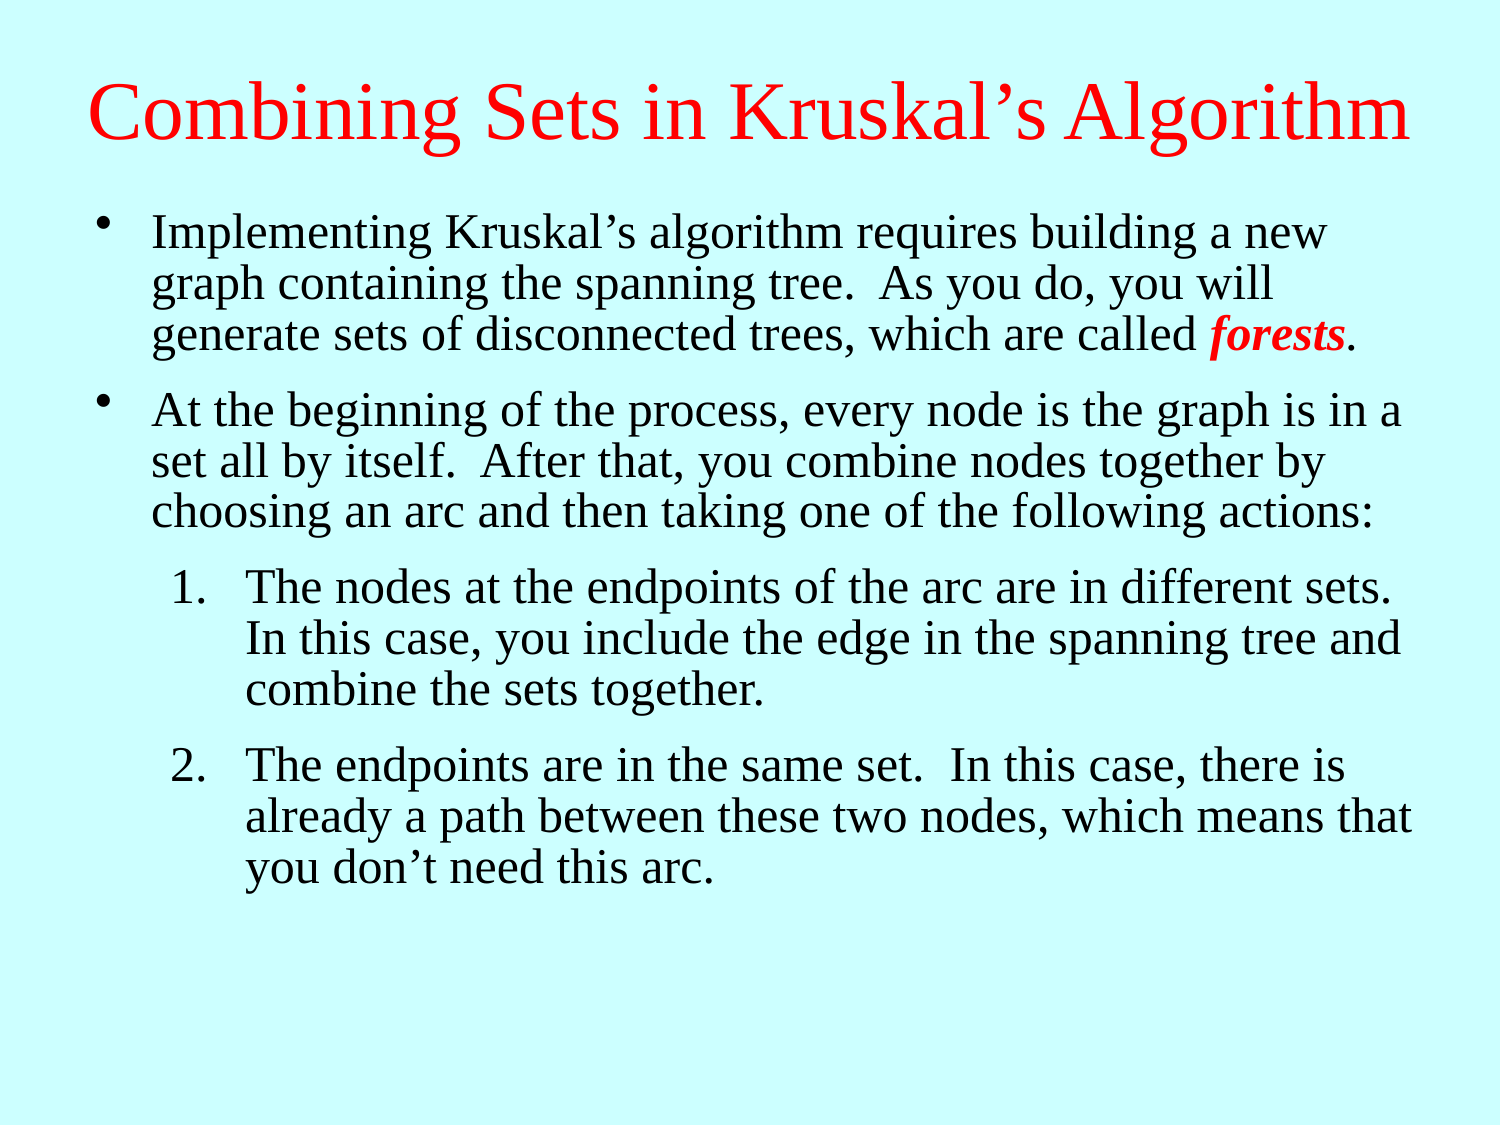

# Combining Sets in Kruskal’s Algorithm
Implementing Kruskal’s algorithm requires building a new graph containing the spanning tree.  As you do, you will generate sets of disconnected trees, which are called forests.
At the beginning of the process, every node is the graph is in a set all by itself.  After that, you combine nodes together by choosing an arc and then taking one of the following actions:
The nodes at the endpoints of the arc are in different sets.  In this case, you include the edge in the spanning tree and combine the sets together.
The endpoints are in the same set.  In this case, there is already a path between these two nodes, which means that you don’t need this arc.